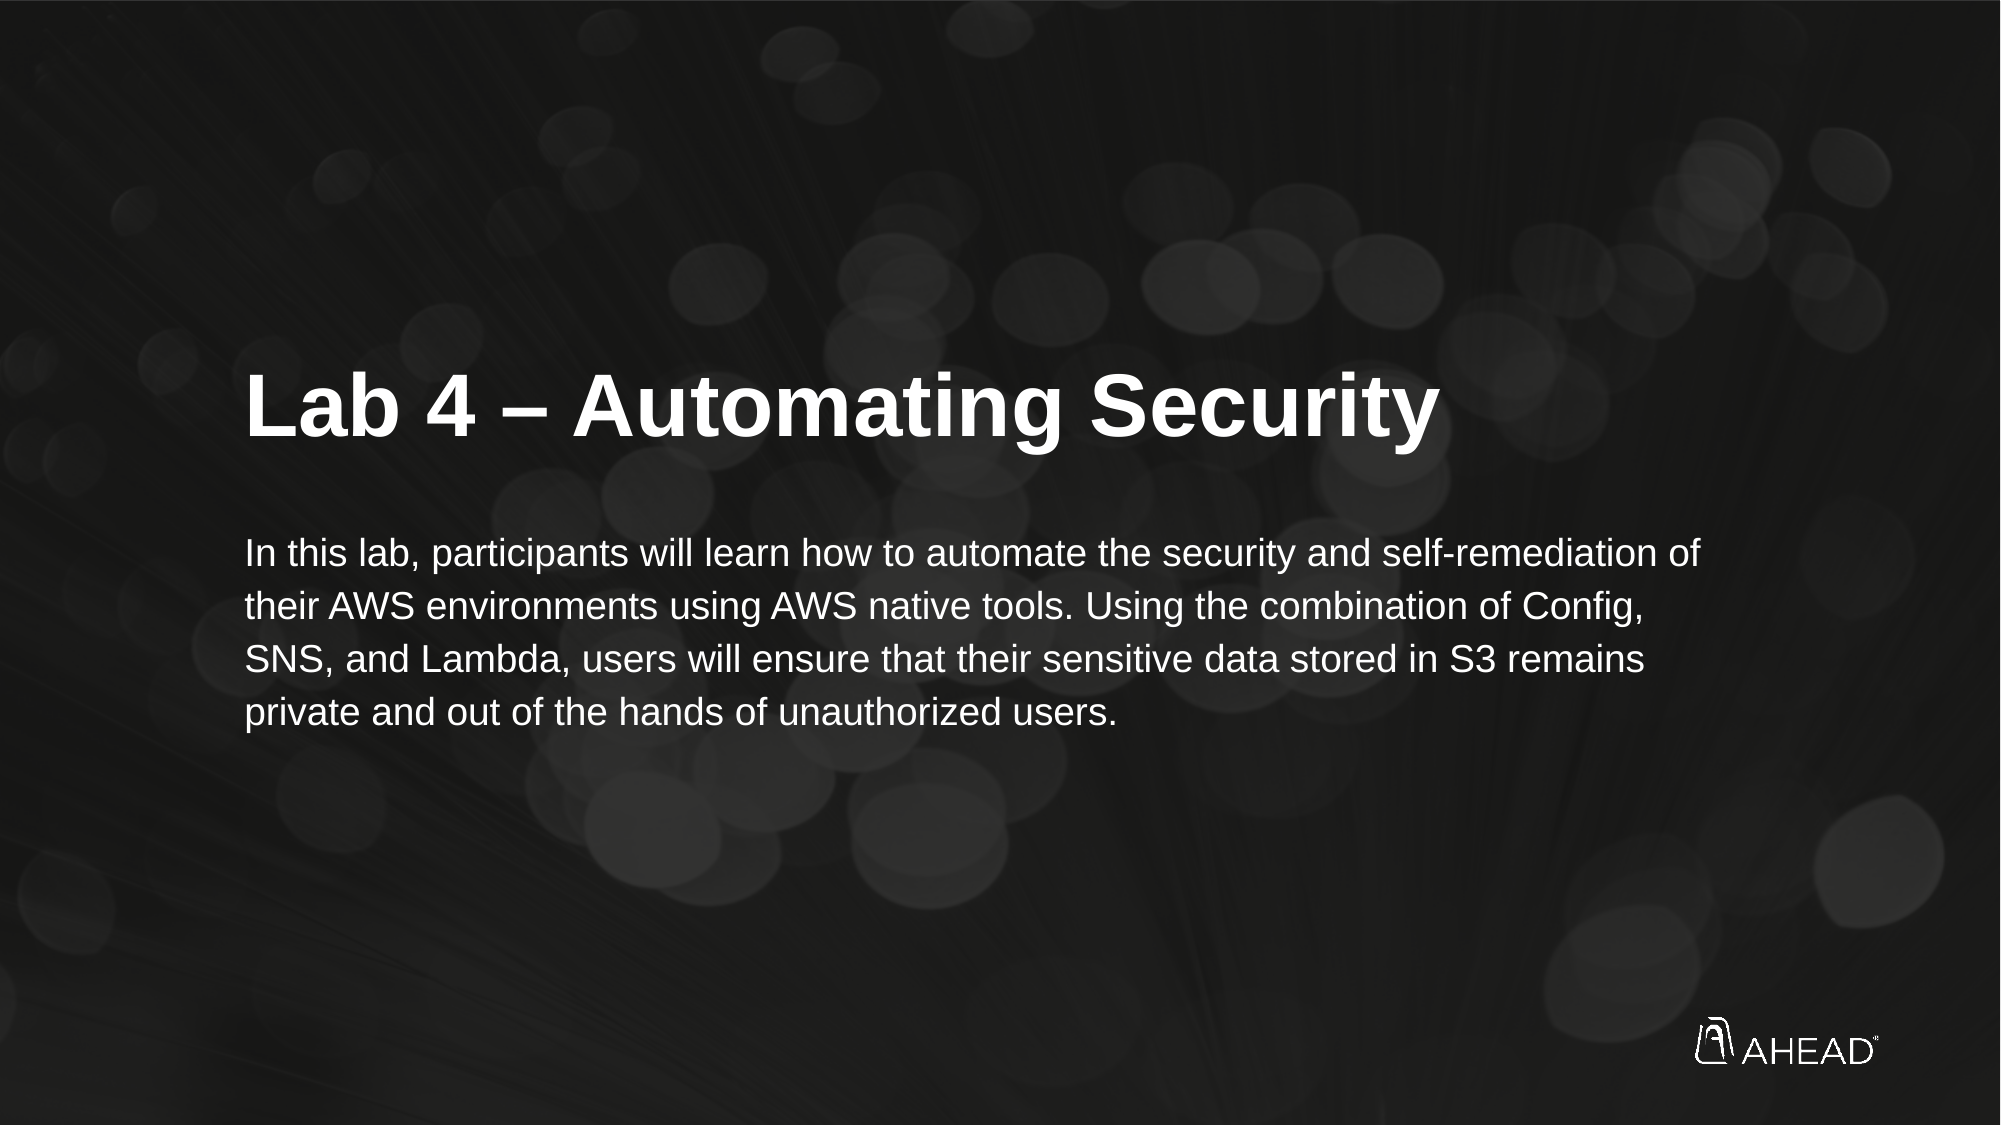

Lab 4 – Automating Security
In this lab, participants will learn how to automate the security and self-remediation of their AWS environments using AWS native tools. Using the combination of Config, SNS, and Lambda, users will ensure that their sensitive data stored in S3 remains private and out of the hands of unauthorized users.